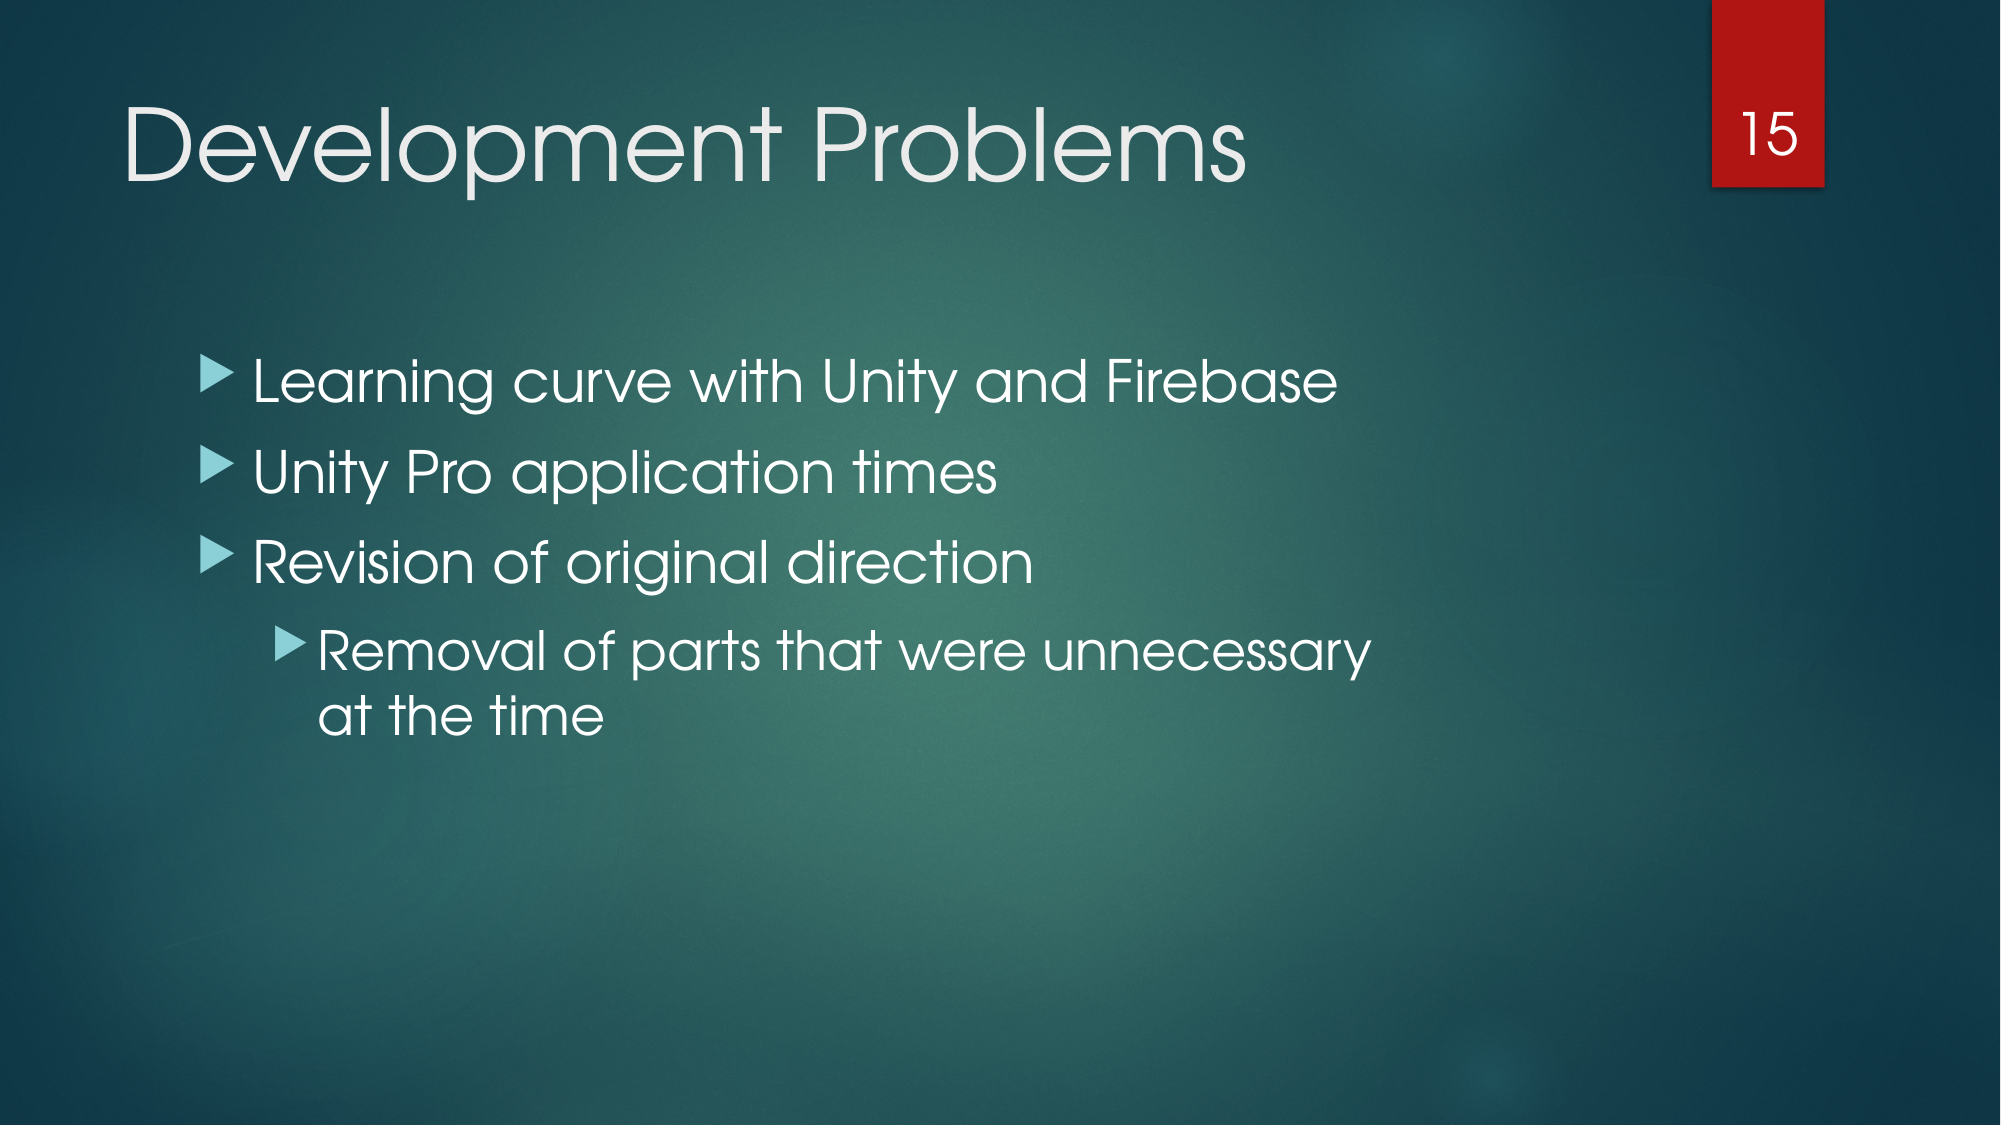

15
# Development Problems
Learning curve with Unity and Firebase
Unity Pro application times
Revision of original direction
Removal of parts that were unnecessary at the time